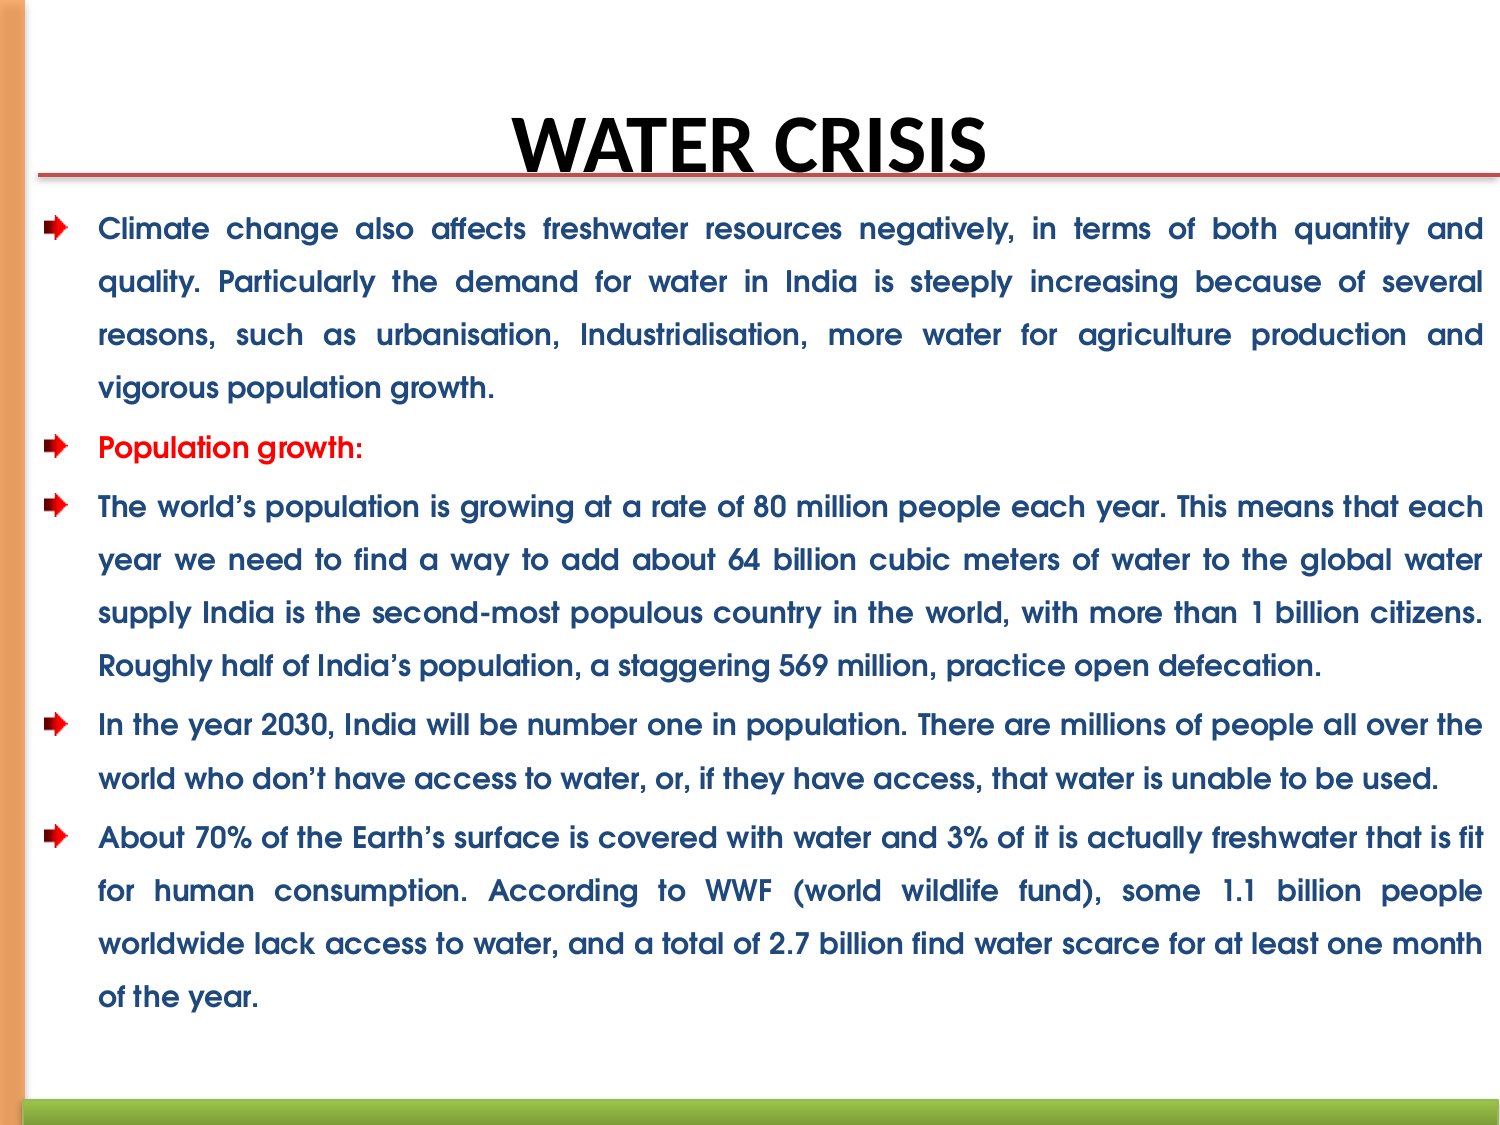

# WATER CRISIS
Climate change also affects freshwater resources negatively, in terms of both quantity and quality. Particularly the demand for water in India is steeply increasing because of several reasons, such as urbanisation, Industrialisation, more water for agriculture production and vigorous population growth.
Population growth:
The world’s population is growing at a rate of 80 million people each year. This means that each year we need to find a way to add about 64 billion cubic meters of water to the global water supply India is the second-most populous country in the world, with more than 1 billion citizens. Roughly half of India’s population, a staggering 569 million, practice open defecation.
In the year 2030, India will be number one in population. There are millions of people all over the world who don’t have access to water, or, if they have access, that water is unable to be used.
About 70% of the Earth’s surface is covered with water and 3% of it is actually freshwater that is fit for human consumption. According to WWF (world wildlife fund), some 1.1 billion people worldwide lack access to water, and a total of 2.7 billion find water scarce for at least one month of the year.